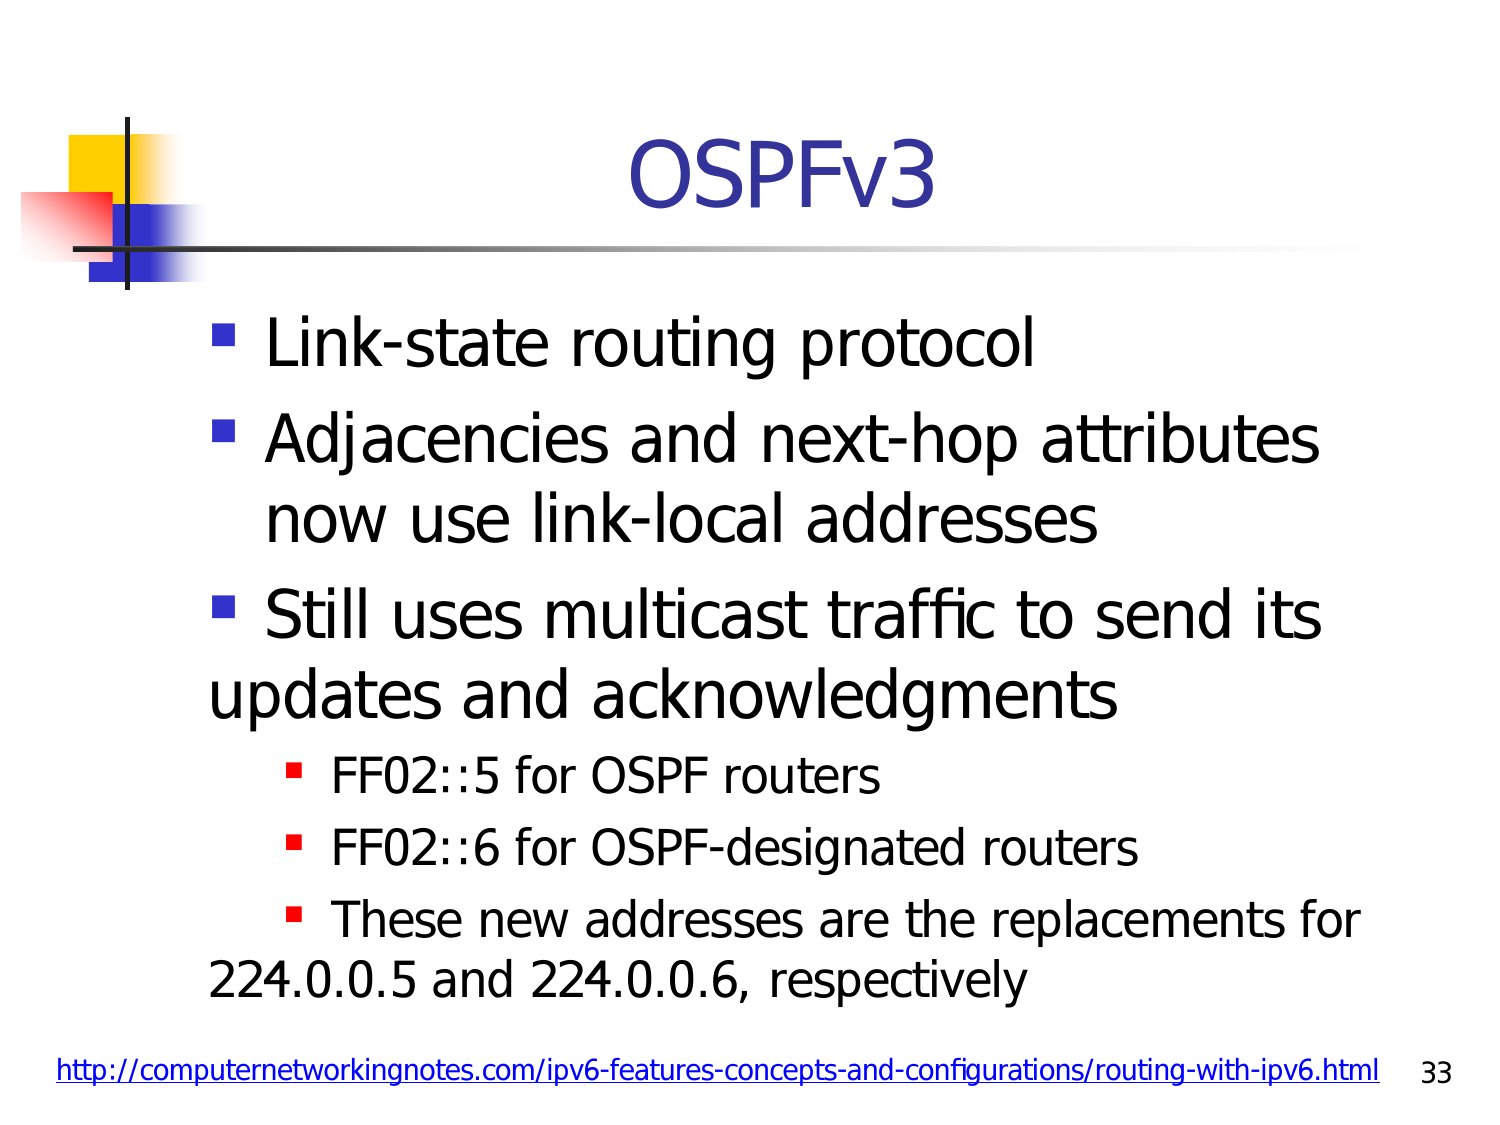

# OSPFv3
Link-state routing protocol
Adjacencies and next-hop attributes  now use link-local addresses
Still uses multicast traffic to send its
updates and acknowledgments
FF02::5 for OSPF routers
FF02::6 for OSPF-designated routers
These new addresses are the replacements for
224.0.0.5 and 224.0.0.6, respectively
http://computernetworkingnotes.com/ipv6-features-concepts-and-configurations/routing-with-ipv6.html
33